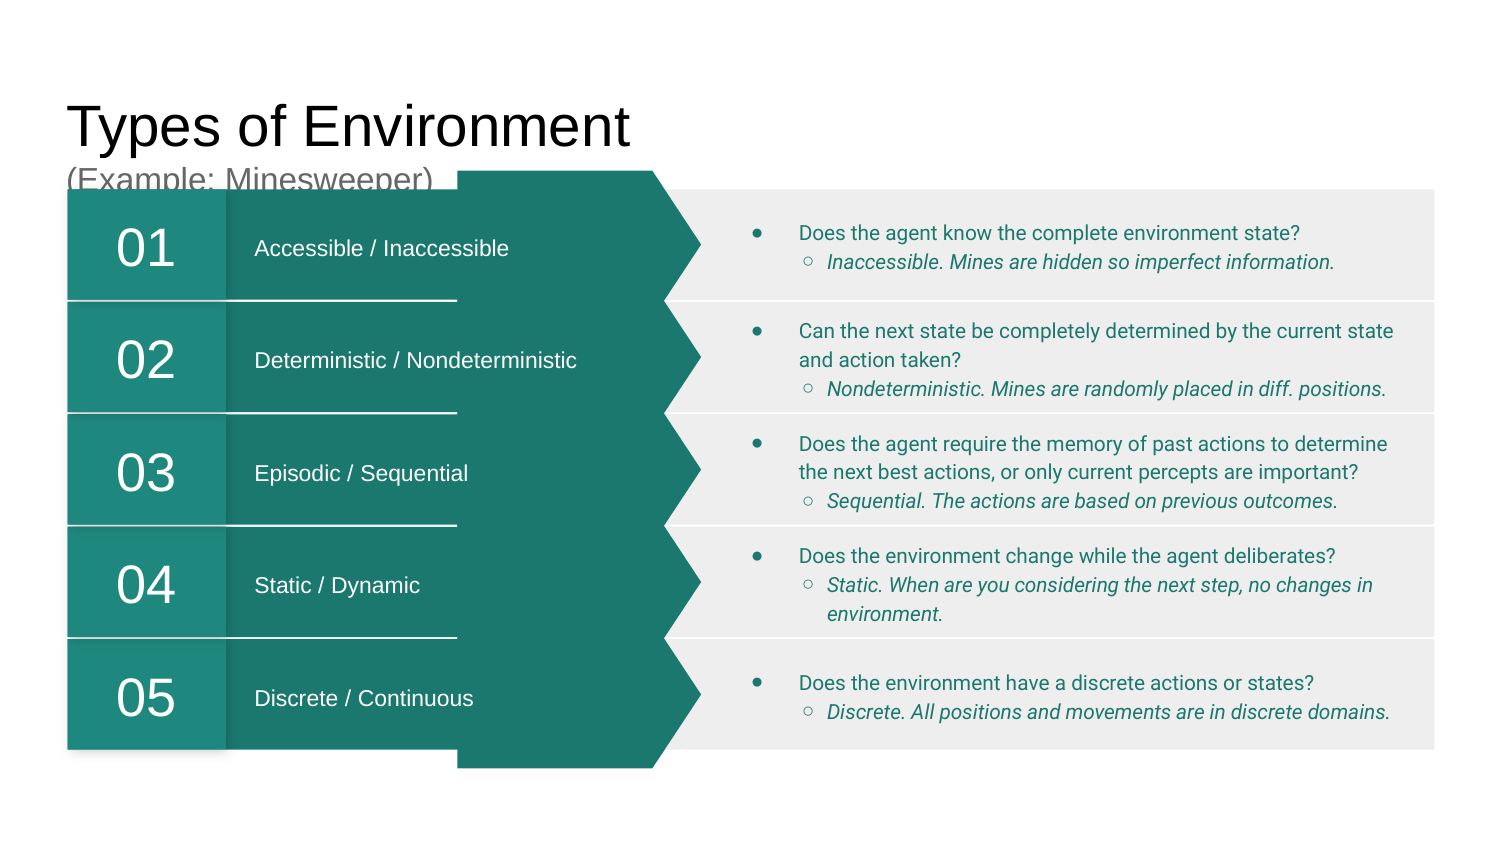

# Types of Environment						 (Example: Minesweeper)

01

Does the agent know the complete environment state?
Inaccessible. Mines are hidden so imperfect information.
Accessible / Inaccessible

02

Can the next state be completely determined by the current state and action taken?
Nondeterministic. Mines are randomly placed in diff. positions.
Deterministic / Nondeterministic

03

Does the agent require the memory of past actions to determine the next best actions, or only current percepts are important?
Sequential. The actions are based on previous outcomes.
Episodic / Sequential

04

Does the environment change while the agent deliberates?
Static. When are you considering the next step, no changes in environment.
Static / Dynamic

05

Does the environment have a discrete actions or states?
Discrete. All positions and movements are in discrete domains.
Discrete / Continuous
Deterministic / Nondeterministic